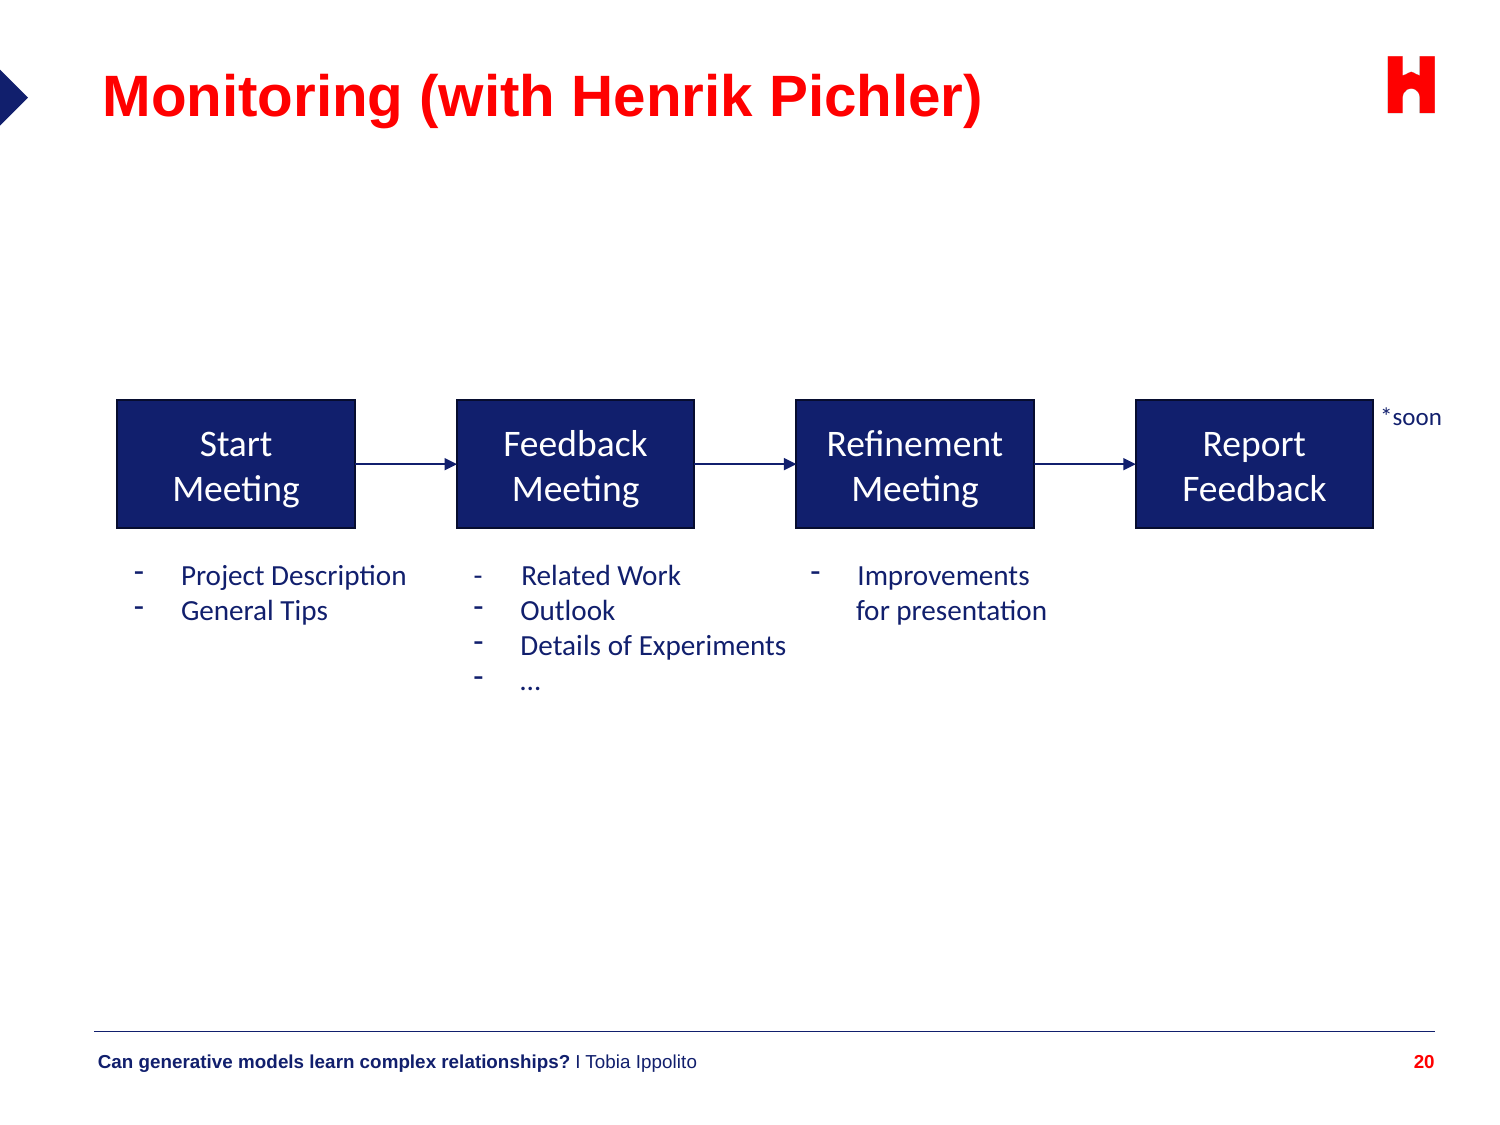

Monitoring (with Henrik Pichler)
*soon
Start Meeting
Feedback Meeting
Refinement Meeting
Report Feedback
Project Description
General Tips
-      Related Work
Outlook
Details of Experiments
…
Improvements
       for presentation
Can generative models learn complex relationships? I Tobia Ippolito

20